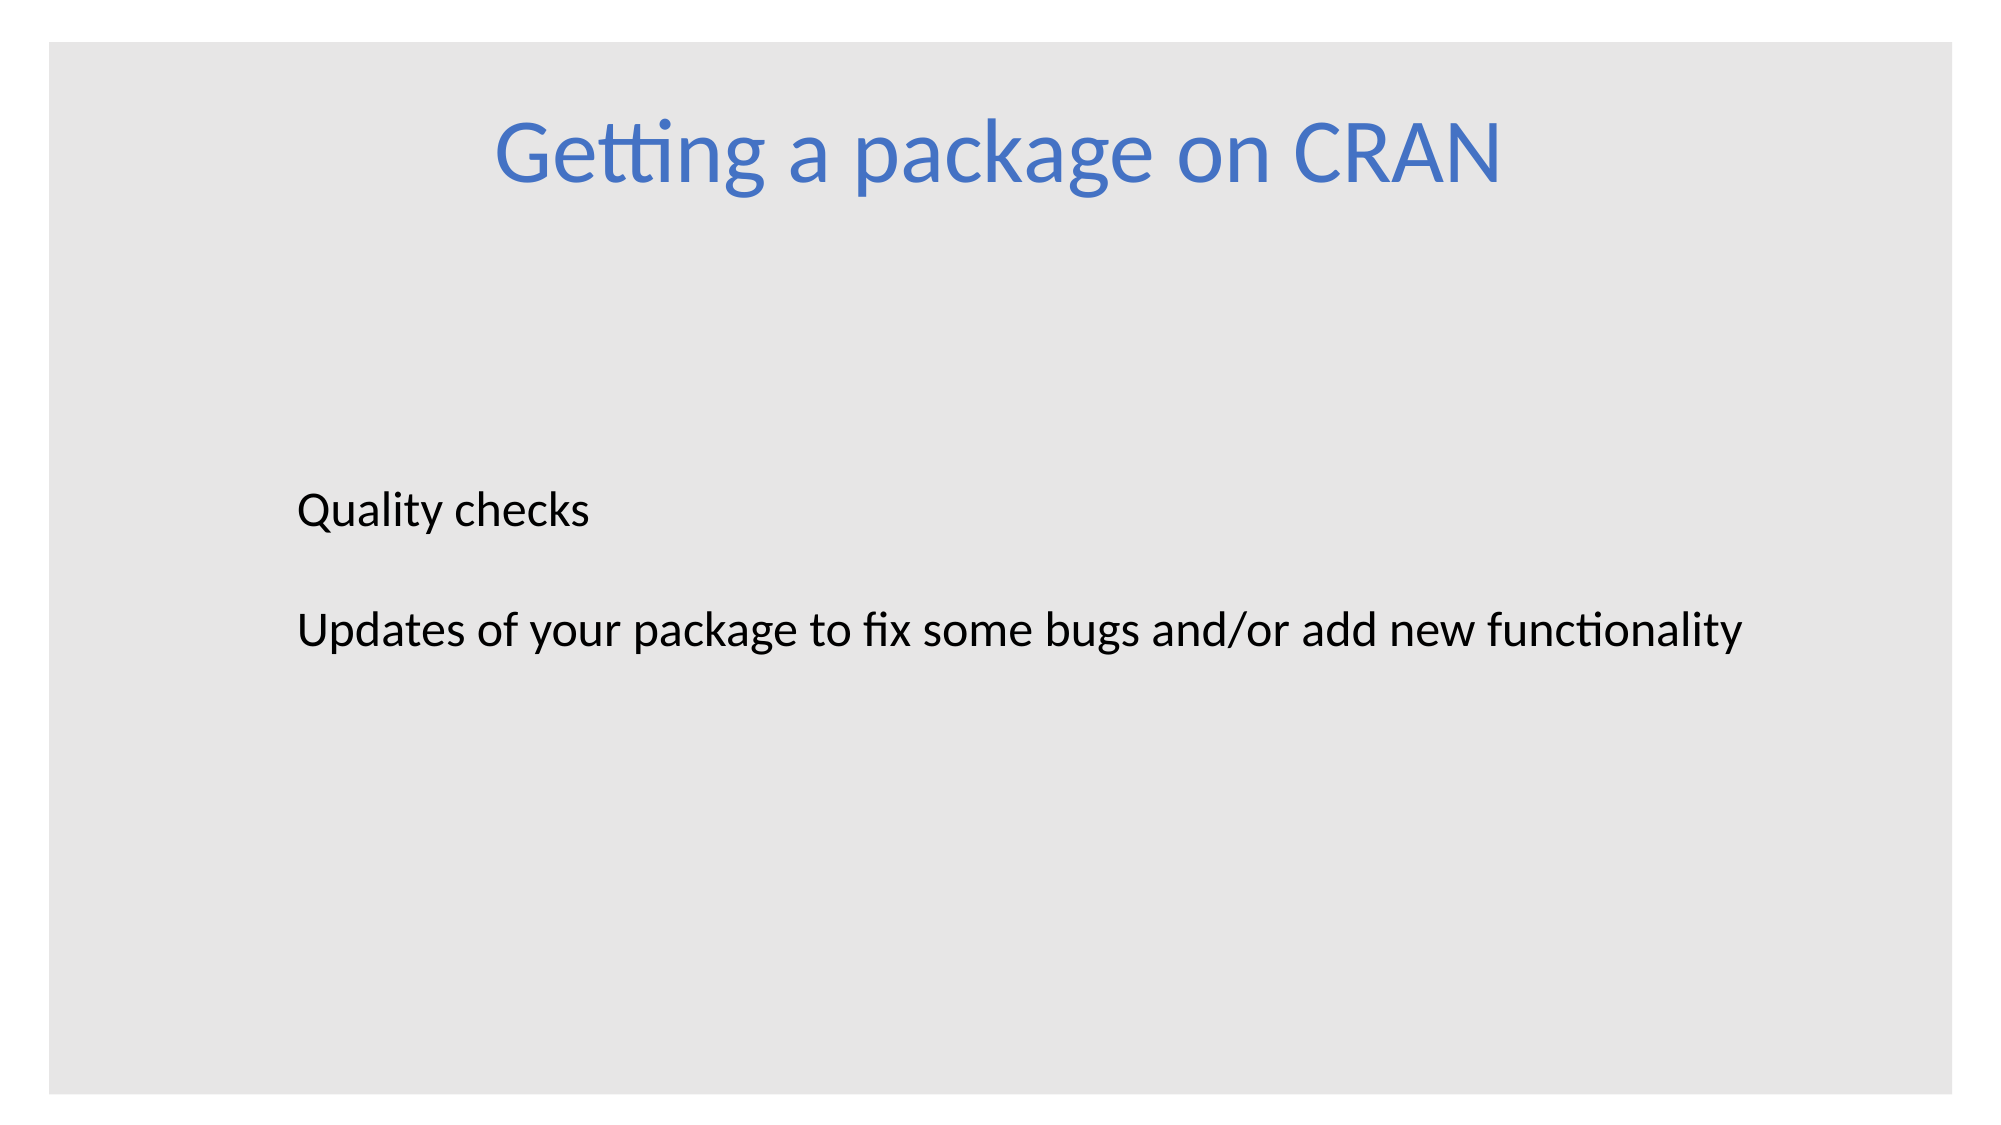

# Getting a package on CRAN
Quality checks
Updates of your package to fix some bugs and/or add new functionality